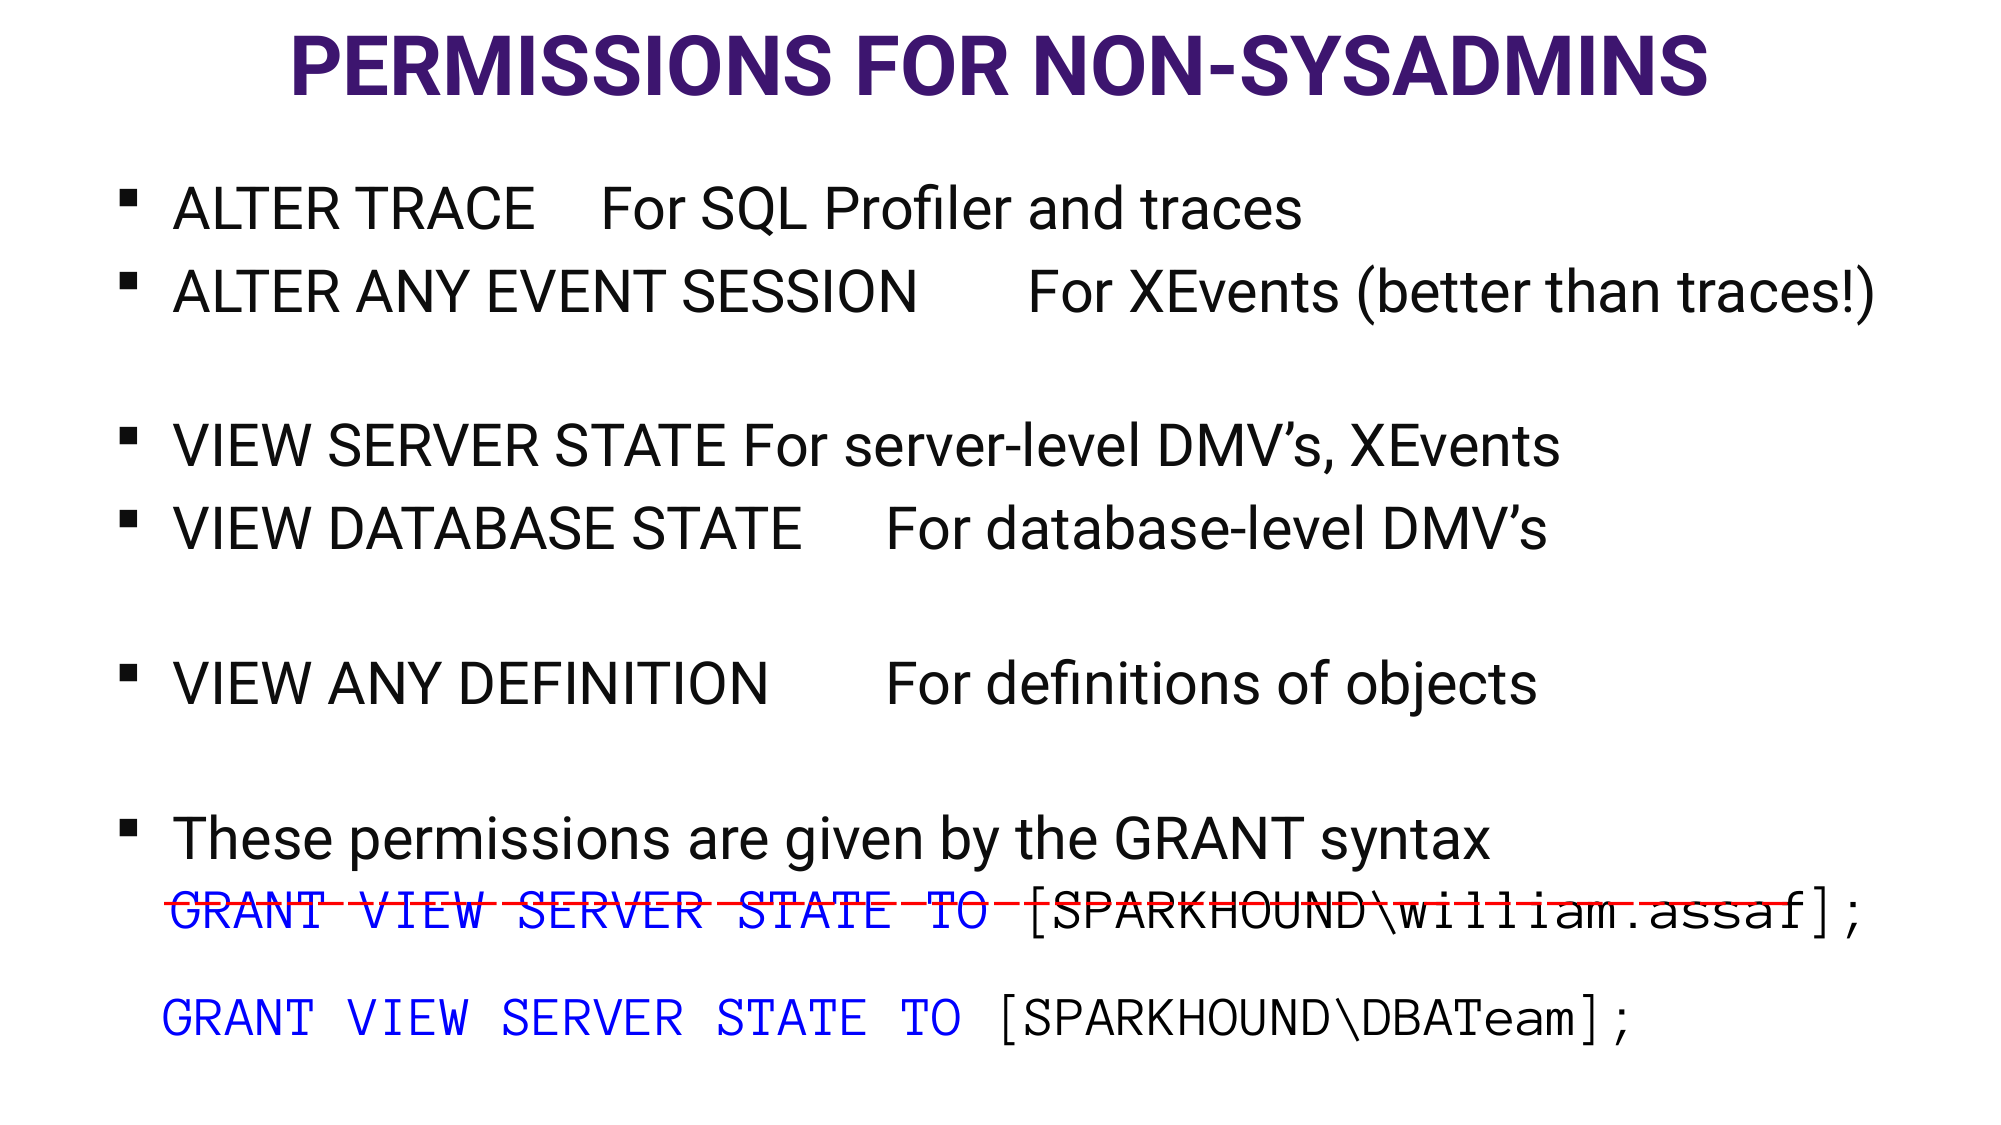

# permissions for non-sysadmins
ALTER TRACE 						For SQL Profiler and traces
ALTER ANY EVENT SESSION	For XEvents (better than traces!)
VIEW SERVER STATE			For server-level DMV’s, XEvents
VIEW DATABASE STATE		For database-level DMV’s
VIEW ANY DEFINITION			For definitions of objects

These permissions are given by the GRANT syntax
GRANT VIEW SERVER STATE TO [SPARKHOUND\william.assaf];

_____________________________________________________
GRANT VIEW SERVER STATE TO [SPARKHOUND\DBATeam];